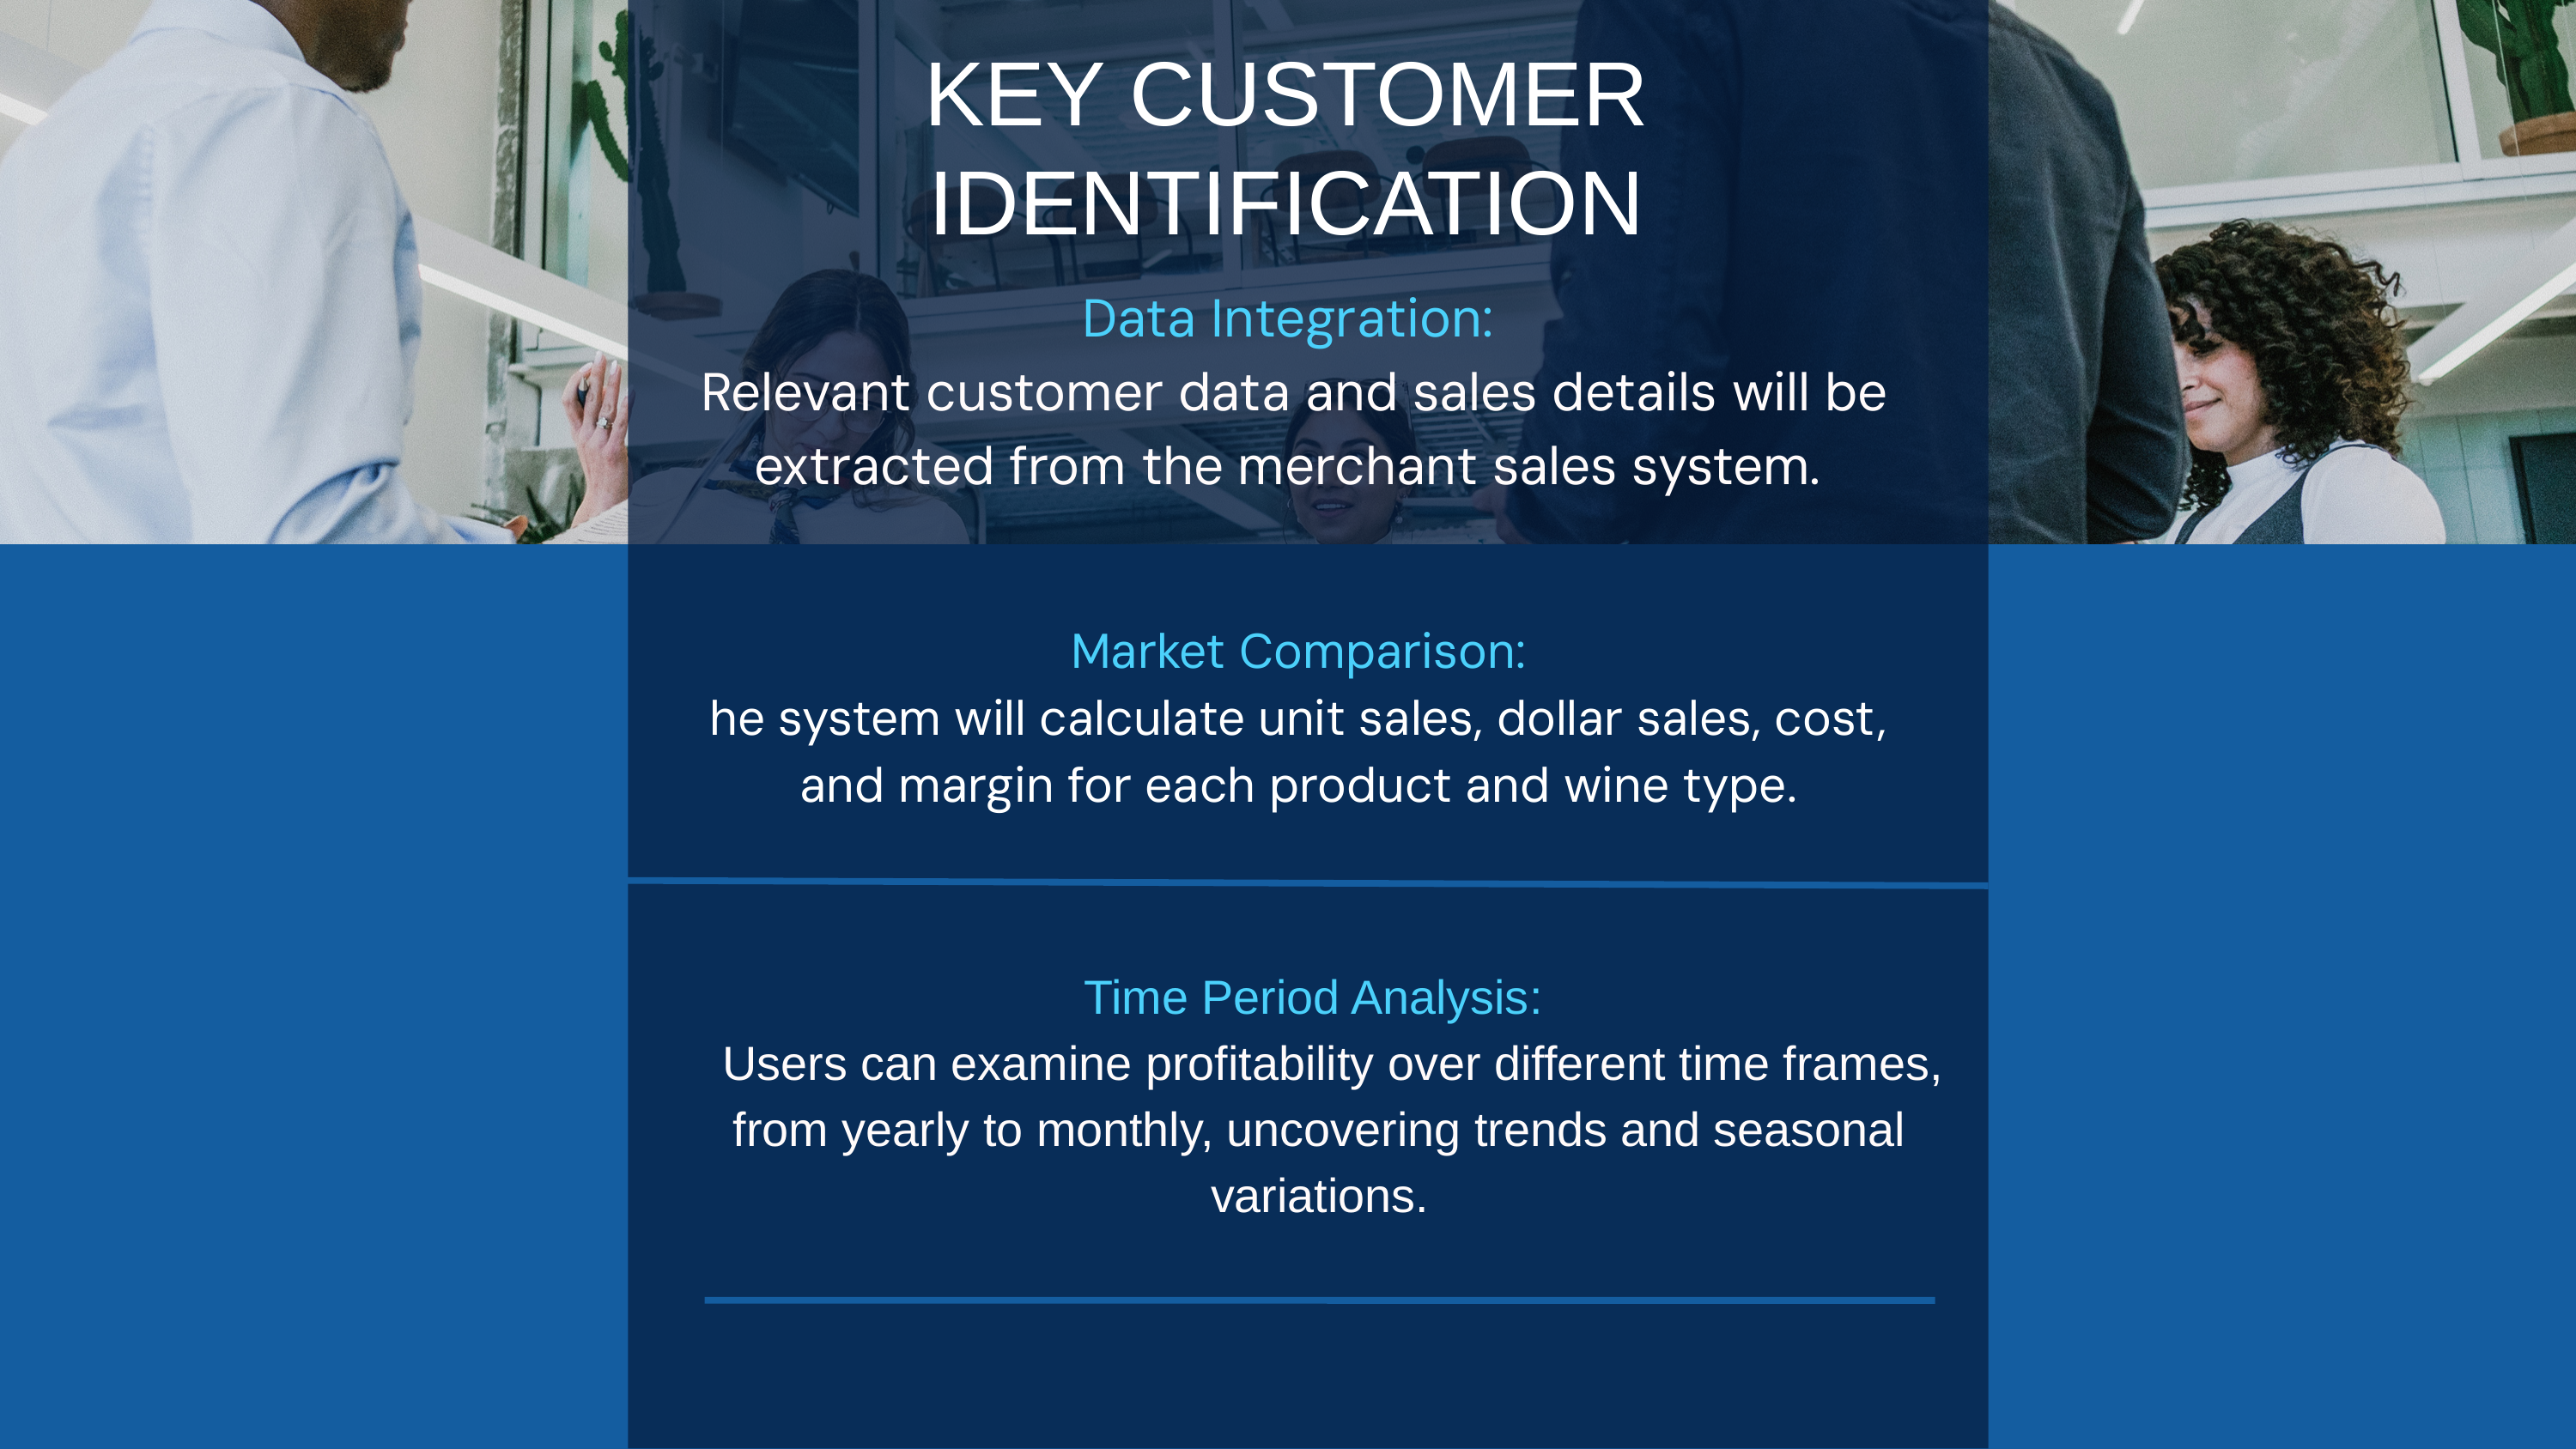

KEY CUSTOMER IDENTIFICATION
Data Integration:
 Relevant customer data and sales details will be extracted from the merchant sales system.

Market Comparison:
he system will calculate unit sales, dollar sales, cost, and margin for each product and wine type.

Time Period Analysis:
  Users can examine profitability over different time frames, from yearly to monthly, uncovering trends and seasonal variations.